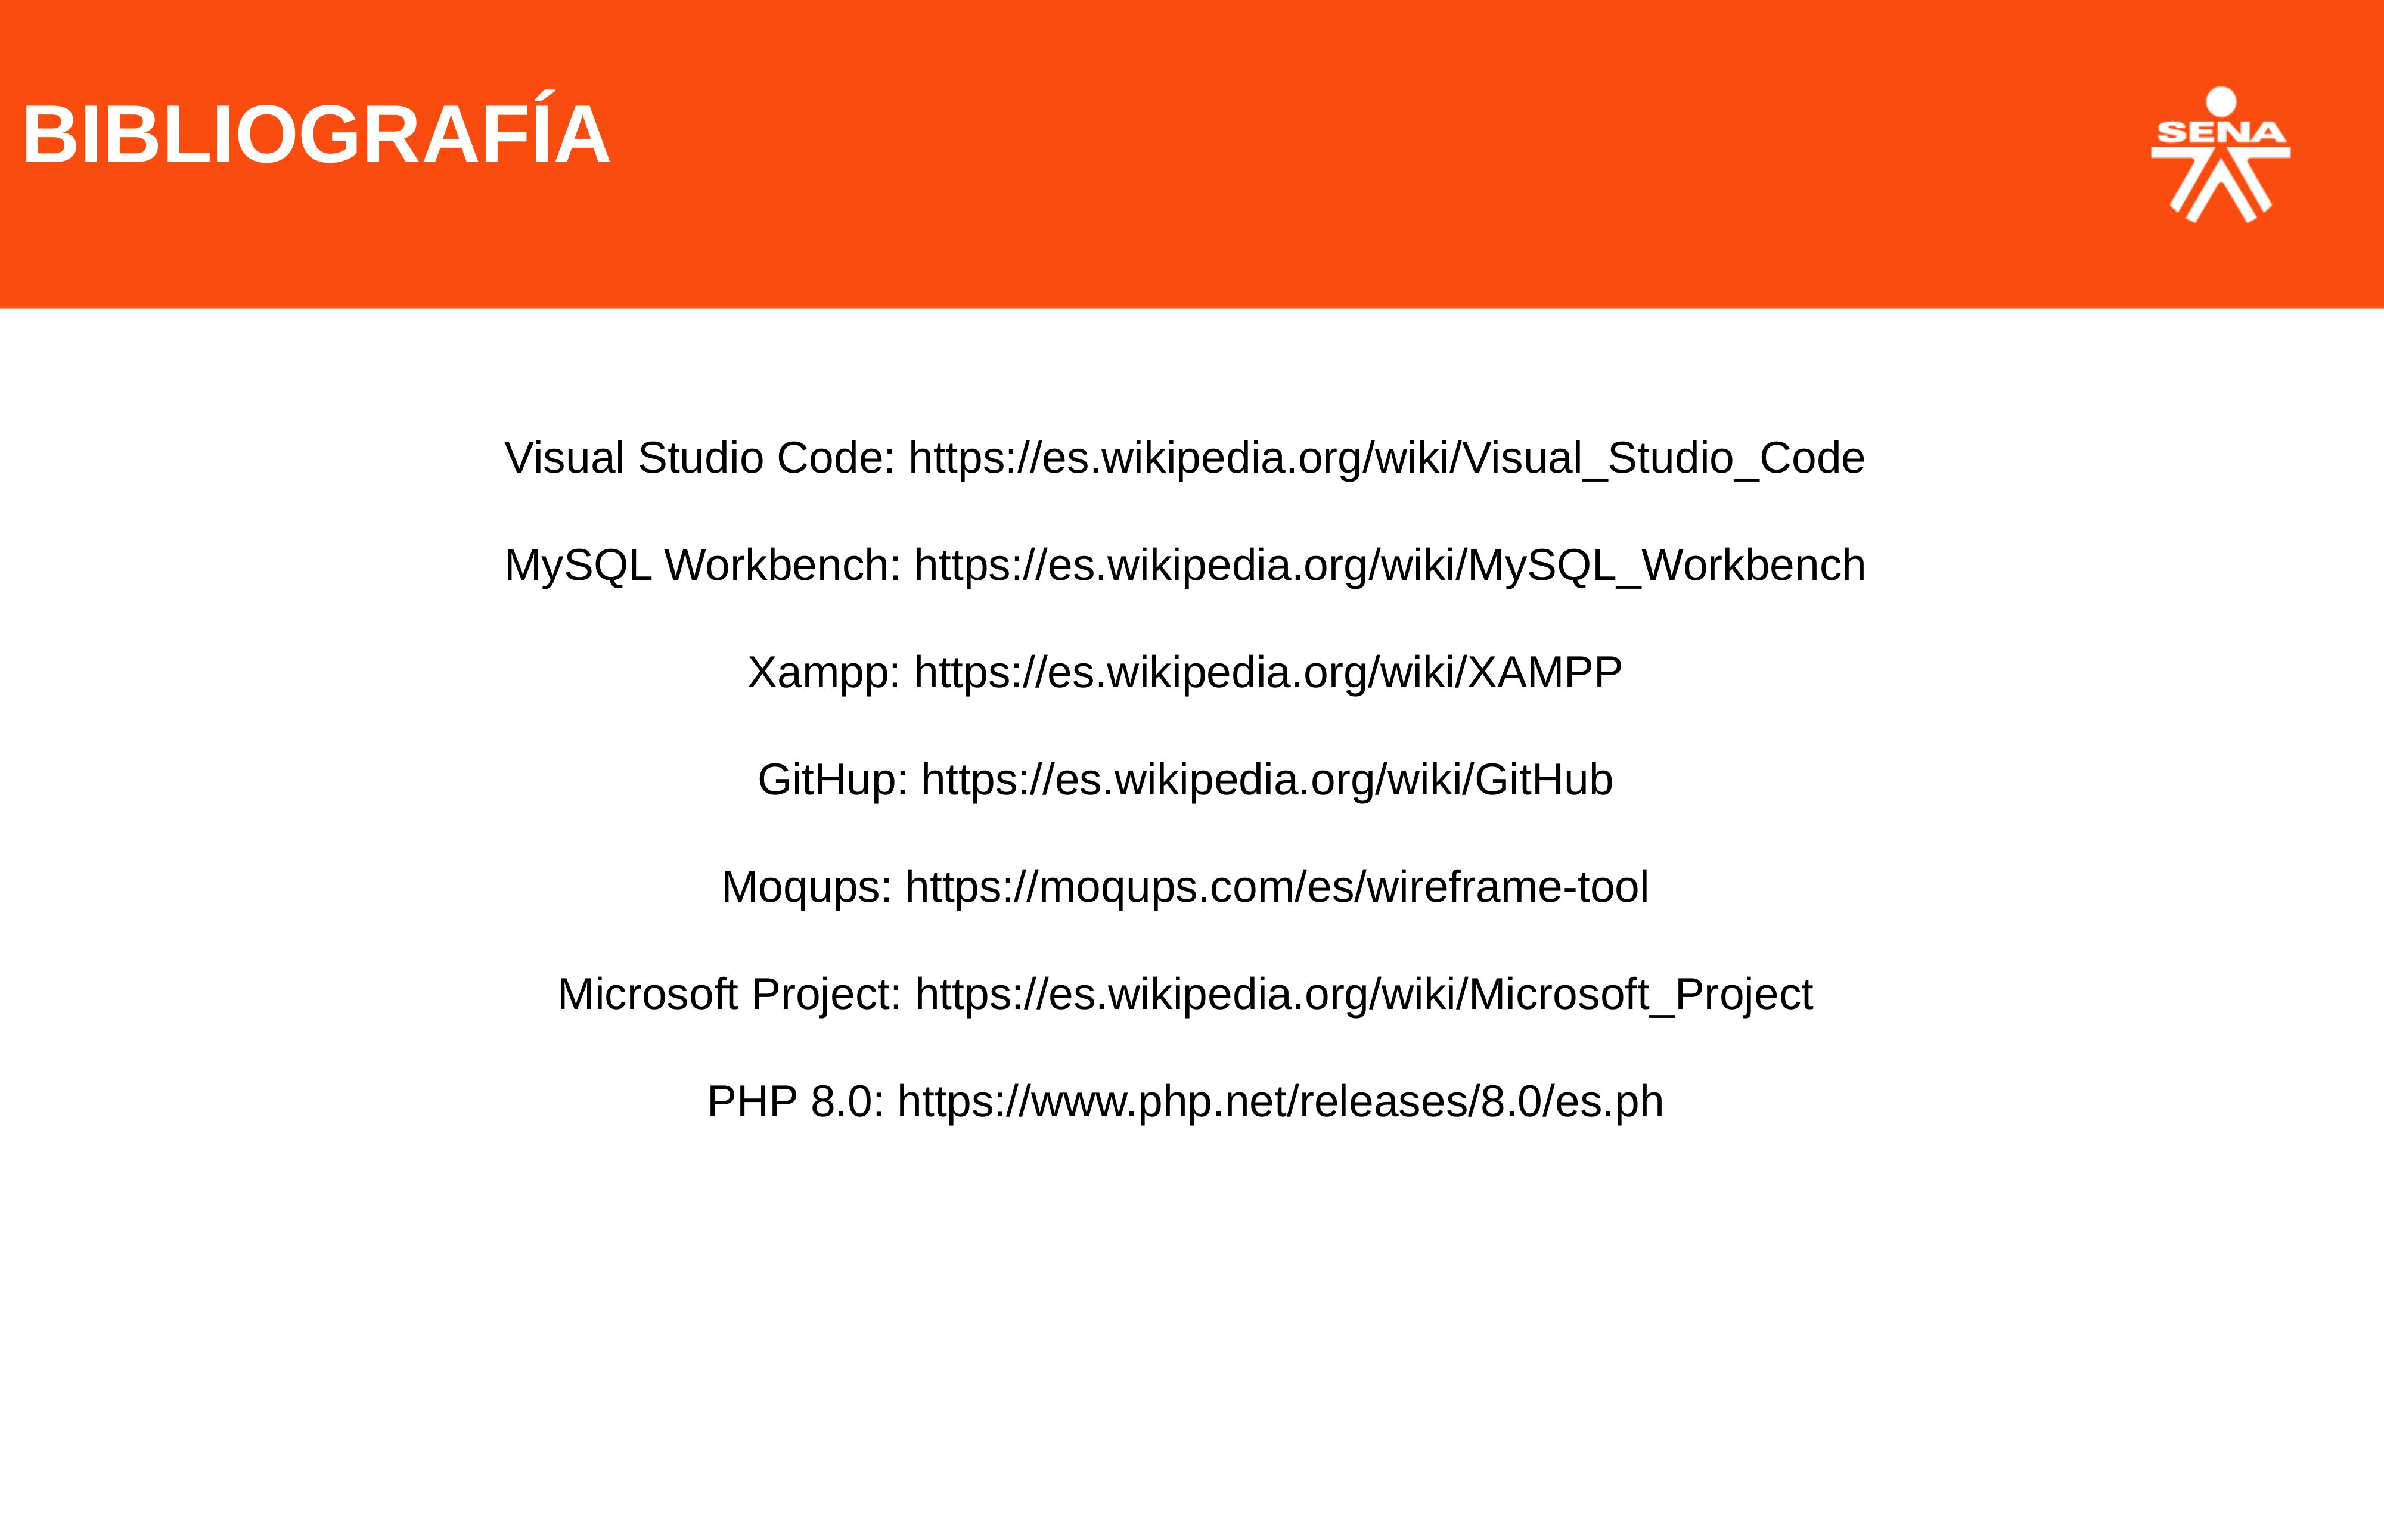

BIBLIOGRAFÍA
Visual Studio Code: https://es.wikipedia.org/wiki/Visual_Studio_Code
MySQL Workbench: https://es.wikipedia.org/wiki/MySQL_Workbench
Xampp: https://es.wikipedia.org/wiki/XAMPP
GitHup: https://es.wikipedia.org/wiki/GitHub
Moqups: https://moqups.com/es/wireframe-tool
Microsoft Project: https://es.wikipedia.org/wiki/Microsoft_Project
PHP 8.0: https://www.php.net/releases/8.0/es.ph